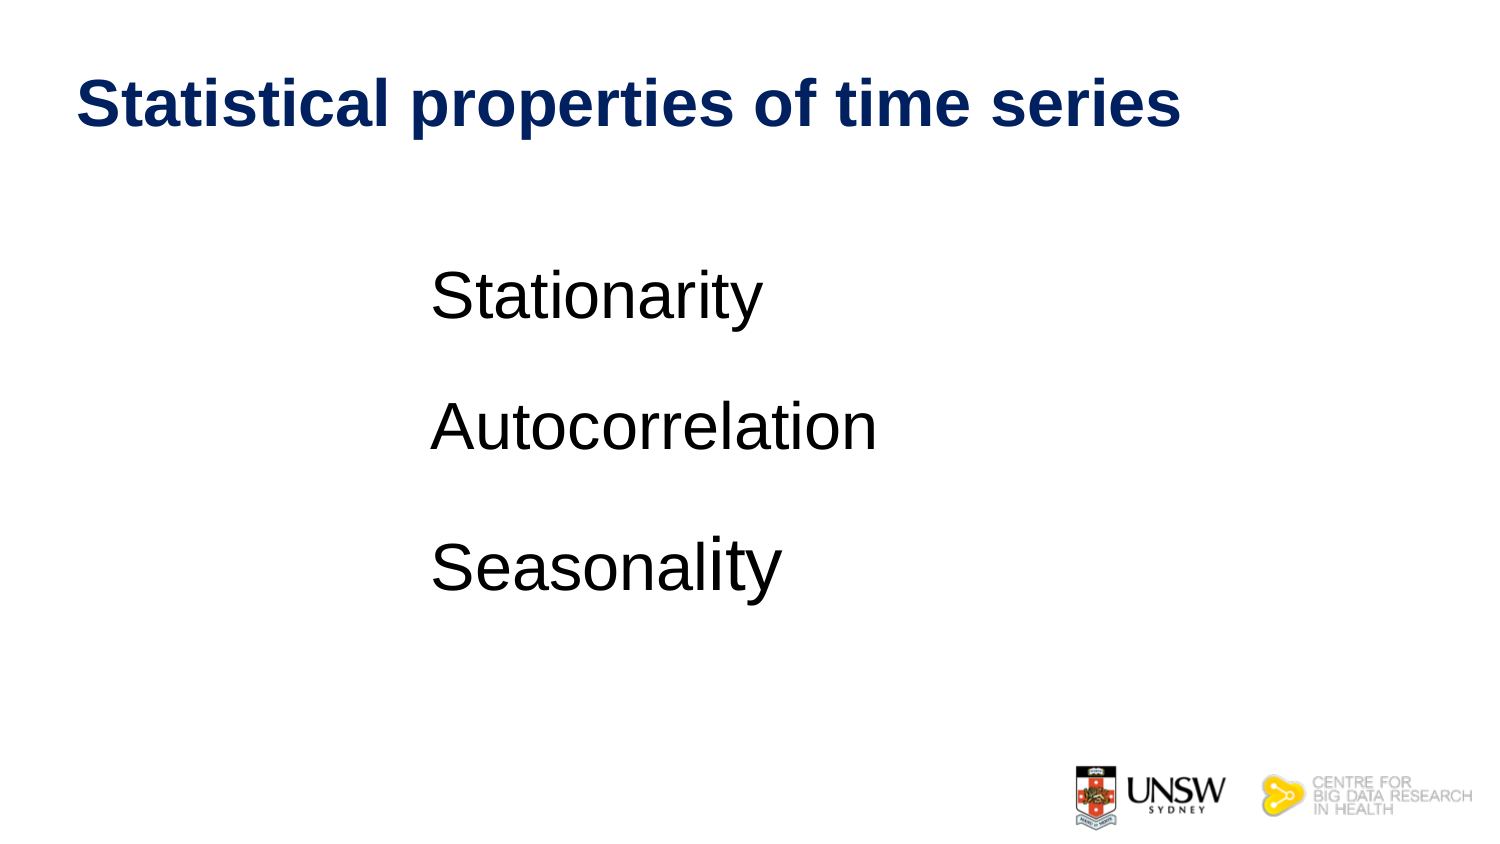

# Statistical properties of time series
1
Stationarity
Autocorrelation
Seasonality
2
3